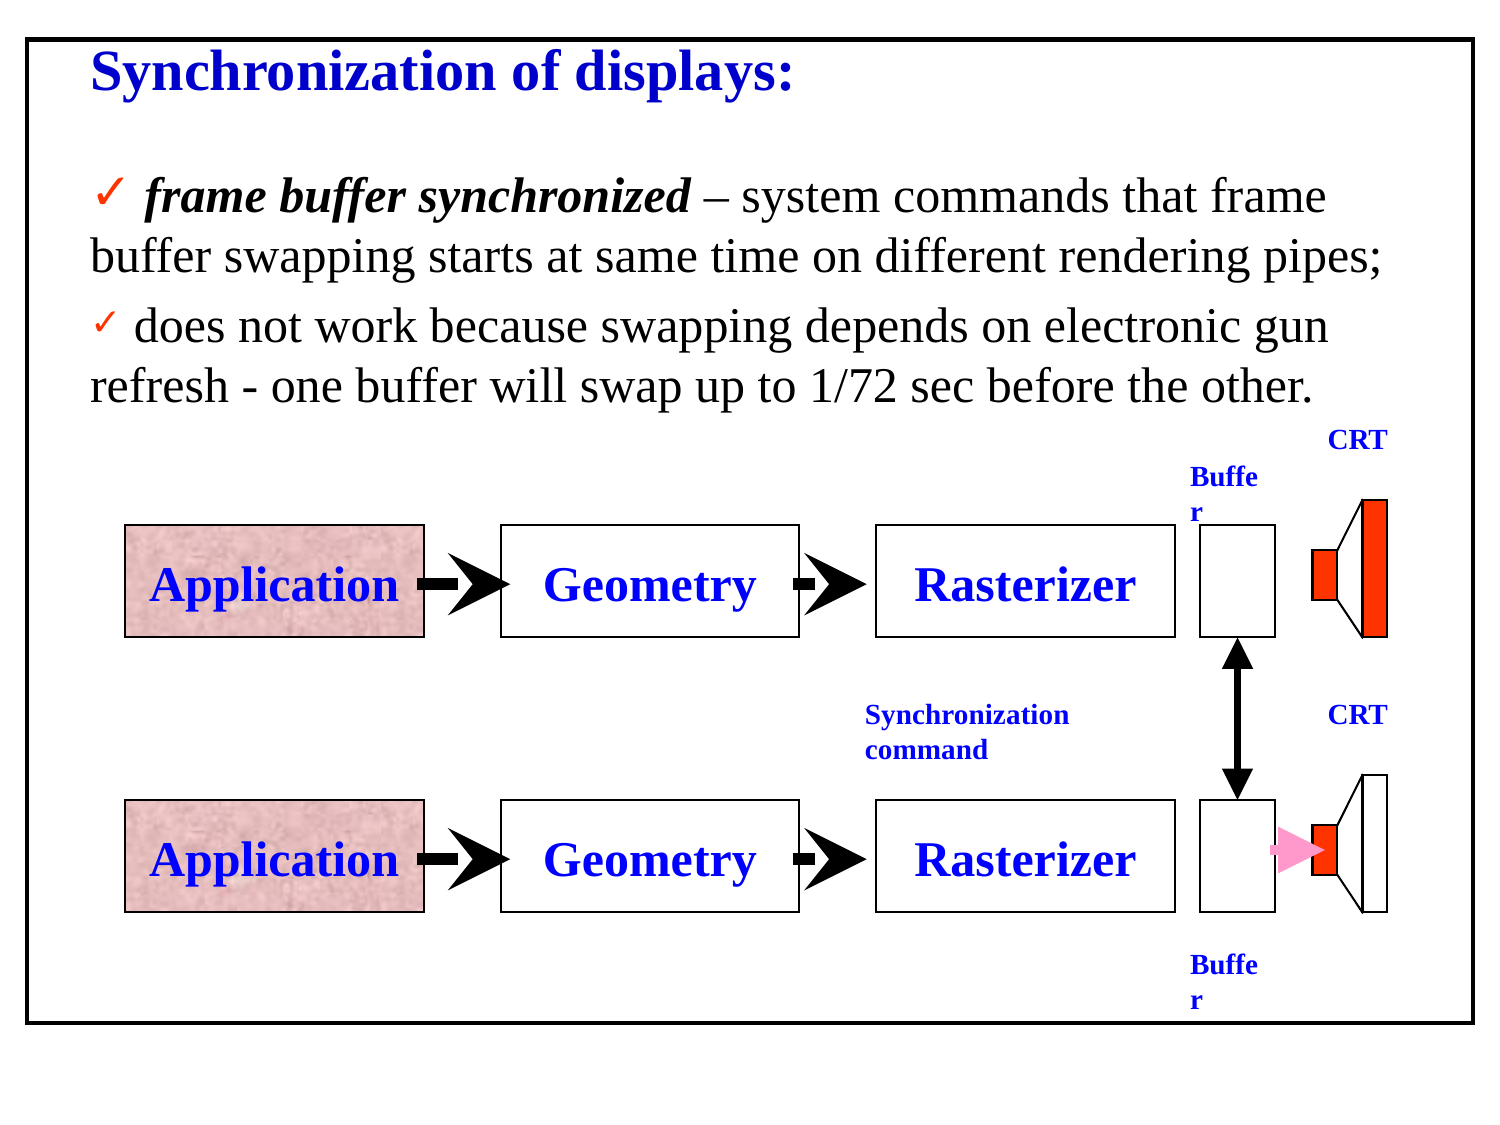

Synchronization of displays:

 frame buffer synchronized – system commands that frame buffer swapping starts at same time on different rendering pipes;
 does not work because swapping depends on electronic gun refresh - one buffer will swap up to 1/72 sec before the other.

CRT
Buffer

Application

Geometry

Rasterizer

Synchronization command
CRT

Application

Geometry

Rasterizer

Buffer